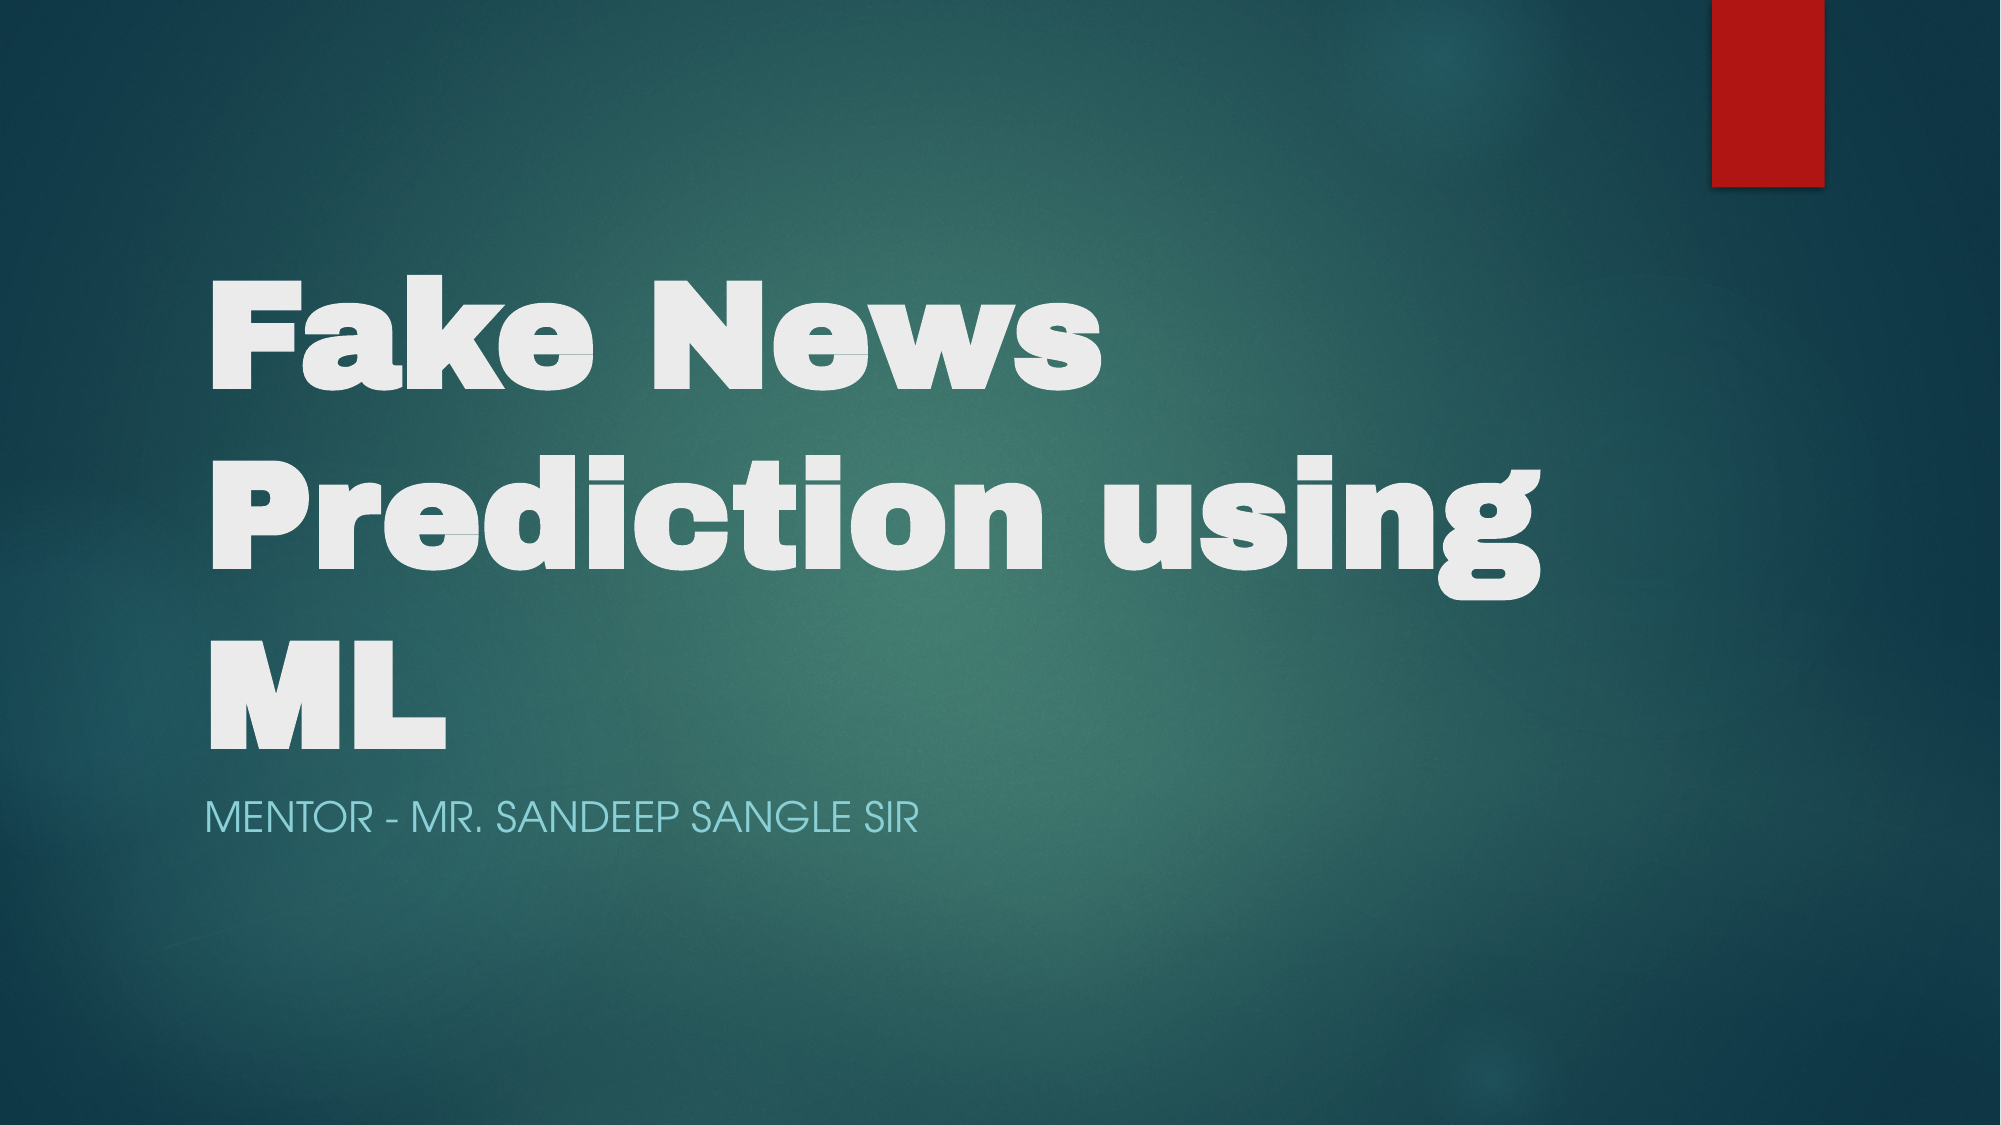

# Fake News Prediction using ML
Mentor - Mr. Sandeep Sangle sir